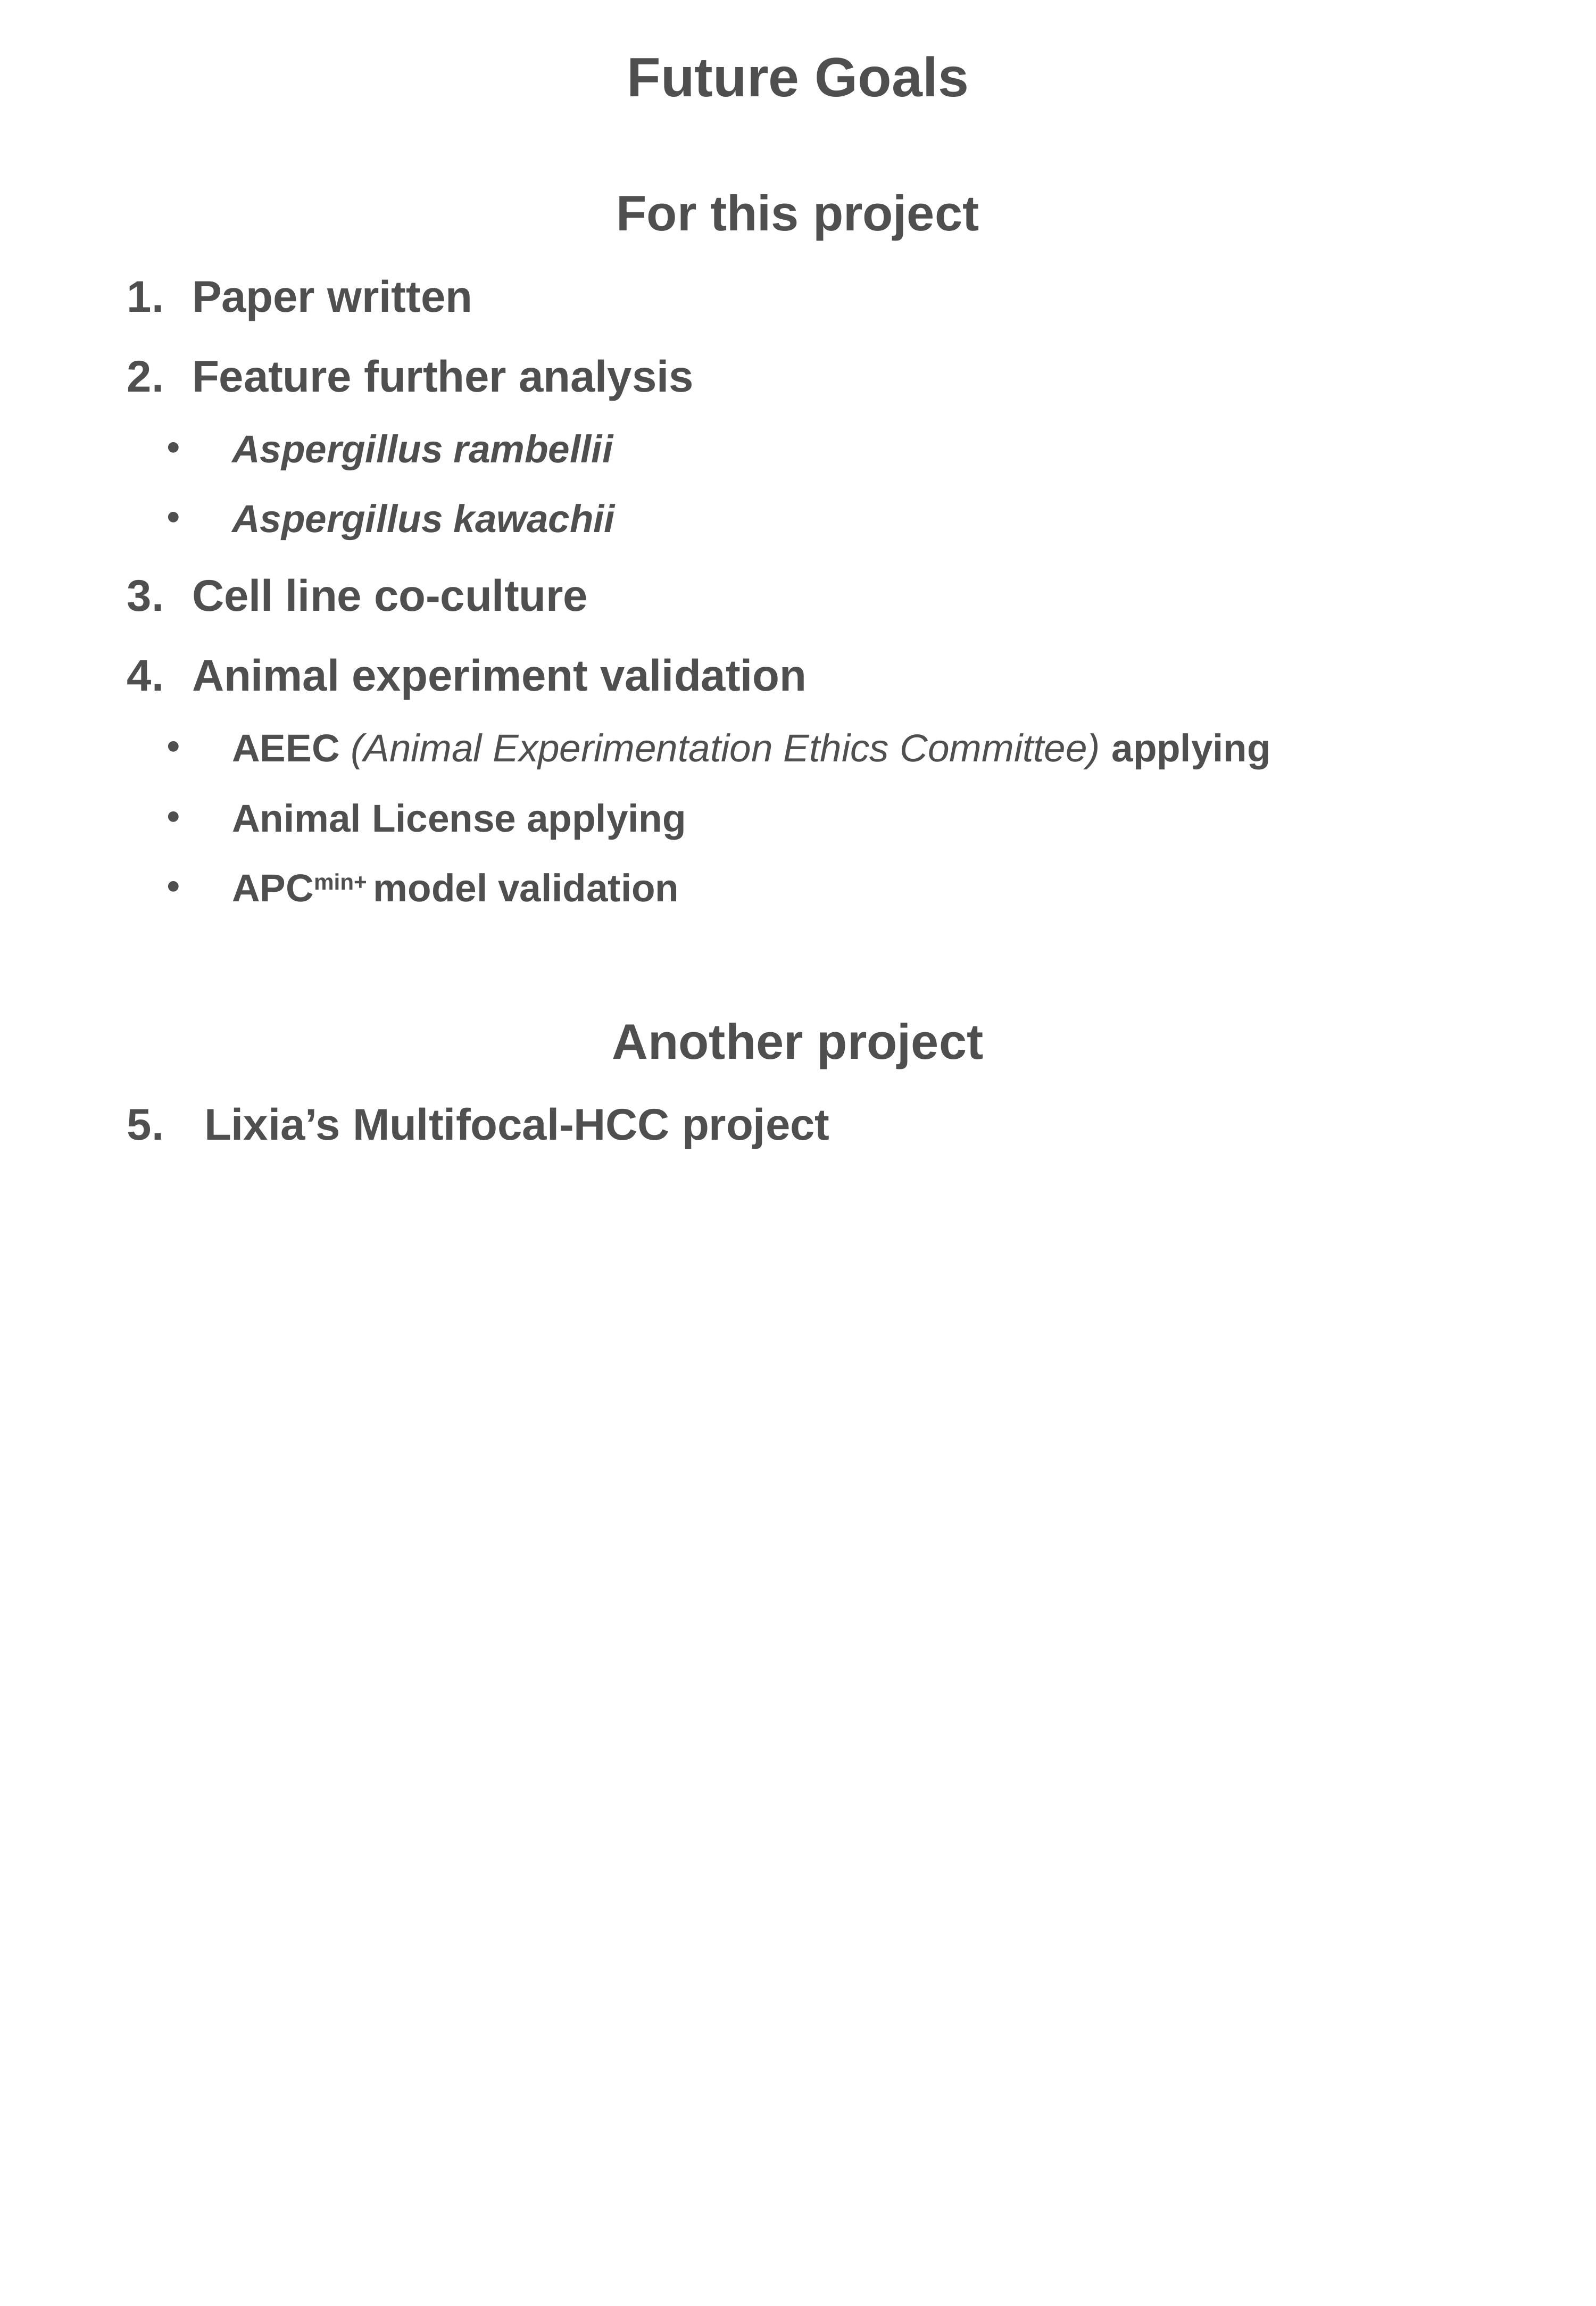

Future Goals
For this project
Paper written
Feature further analysis
Aspergillus rambellii
Aspergillus kawachii
Cell line co-culture
Animal experiment validation
AEEC (Animal Experimentation Ethics Committee) applying
Animal License applying
APCmin+ model validation

Another project
 Lixia’s Multifocal-HCC project